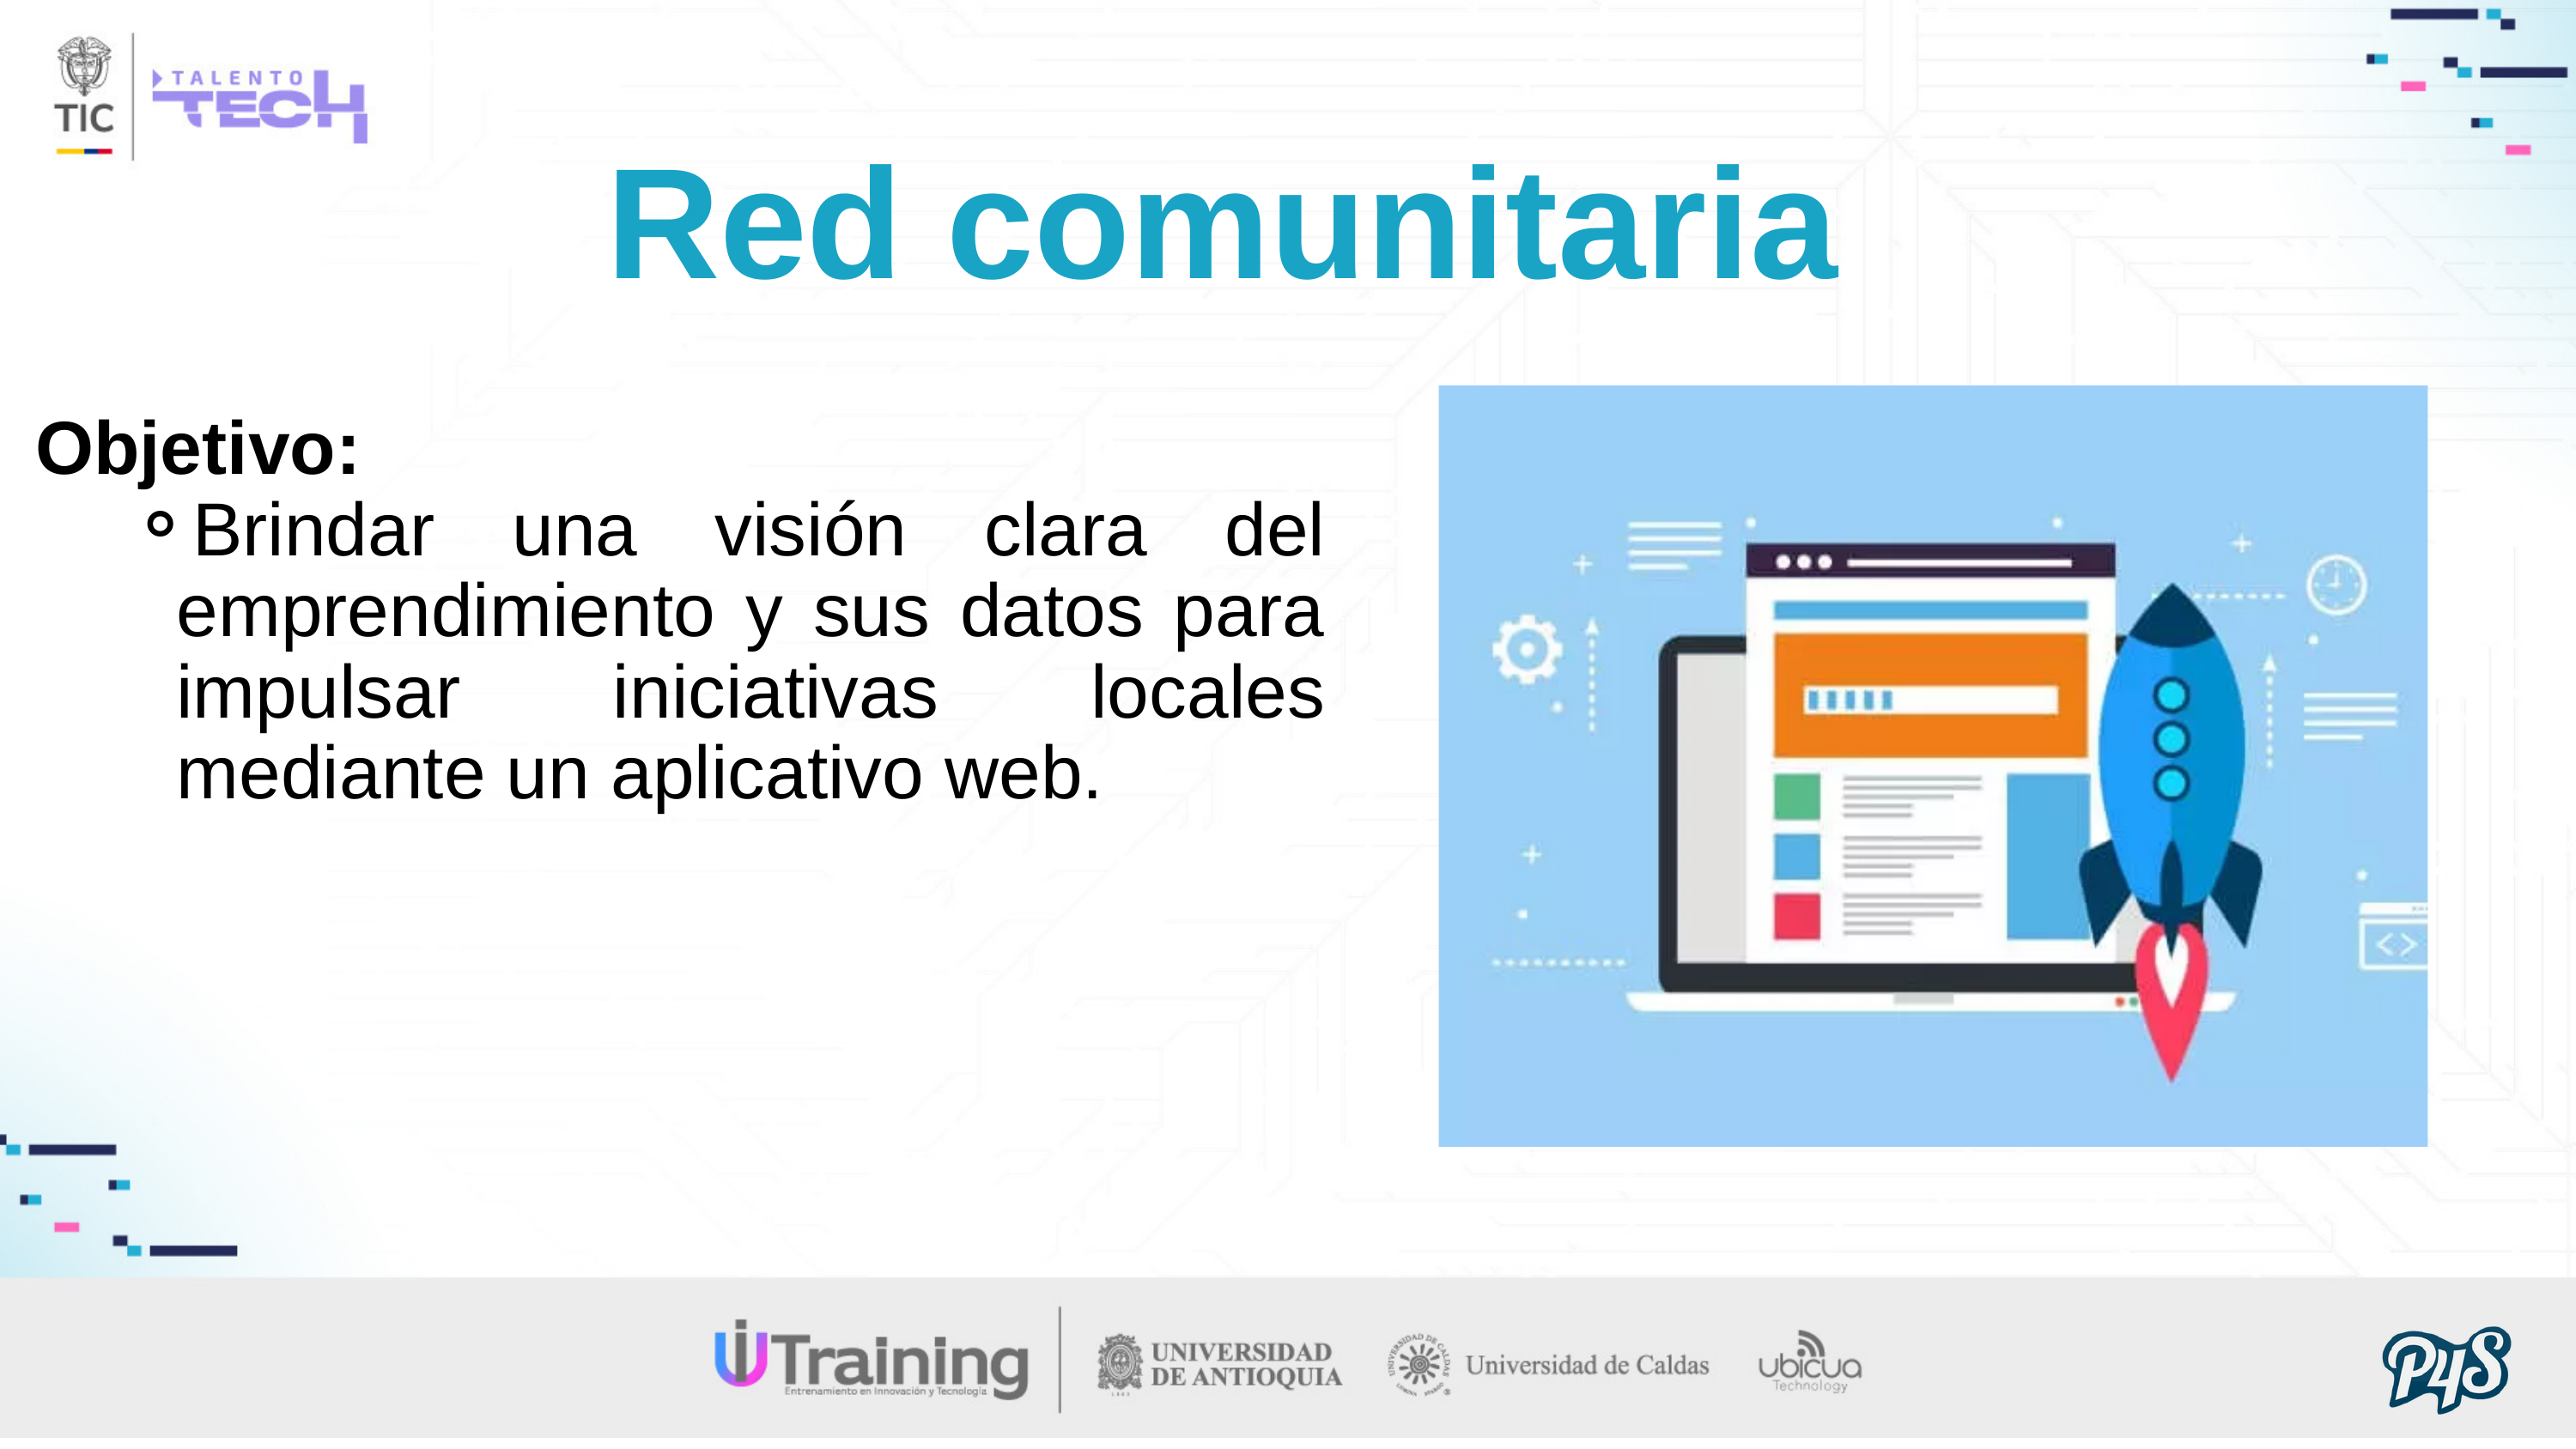

Red comunitaria

Objetivo:
Brindar una visión clara del emprendimiento y sus datos para impulsar iniciativas locales mediante un aplicativo web.